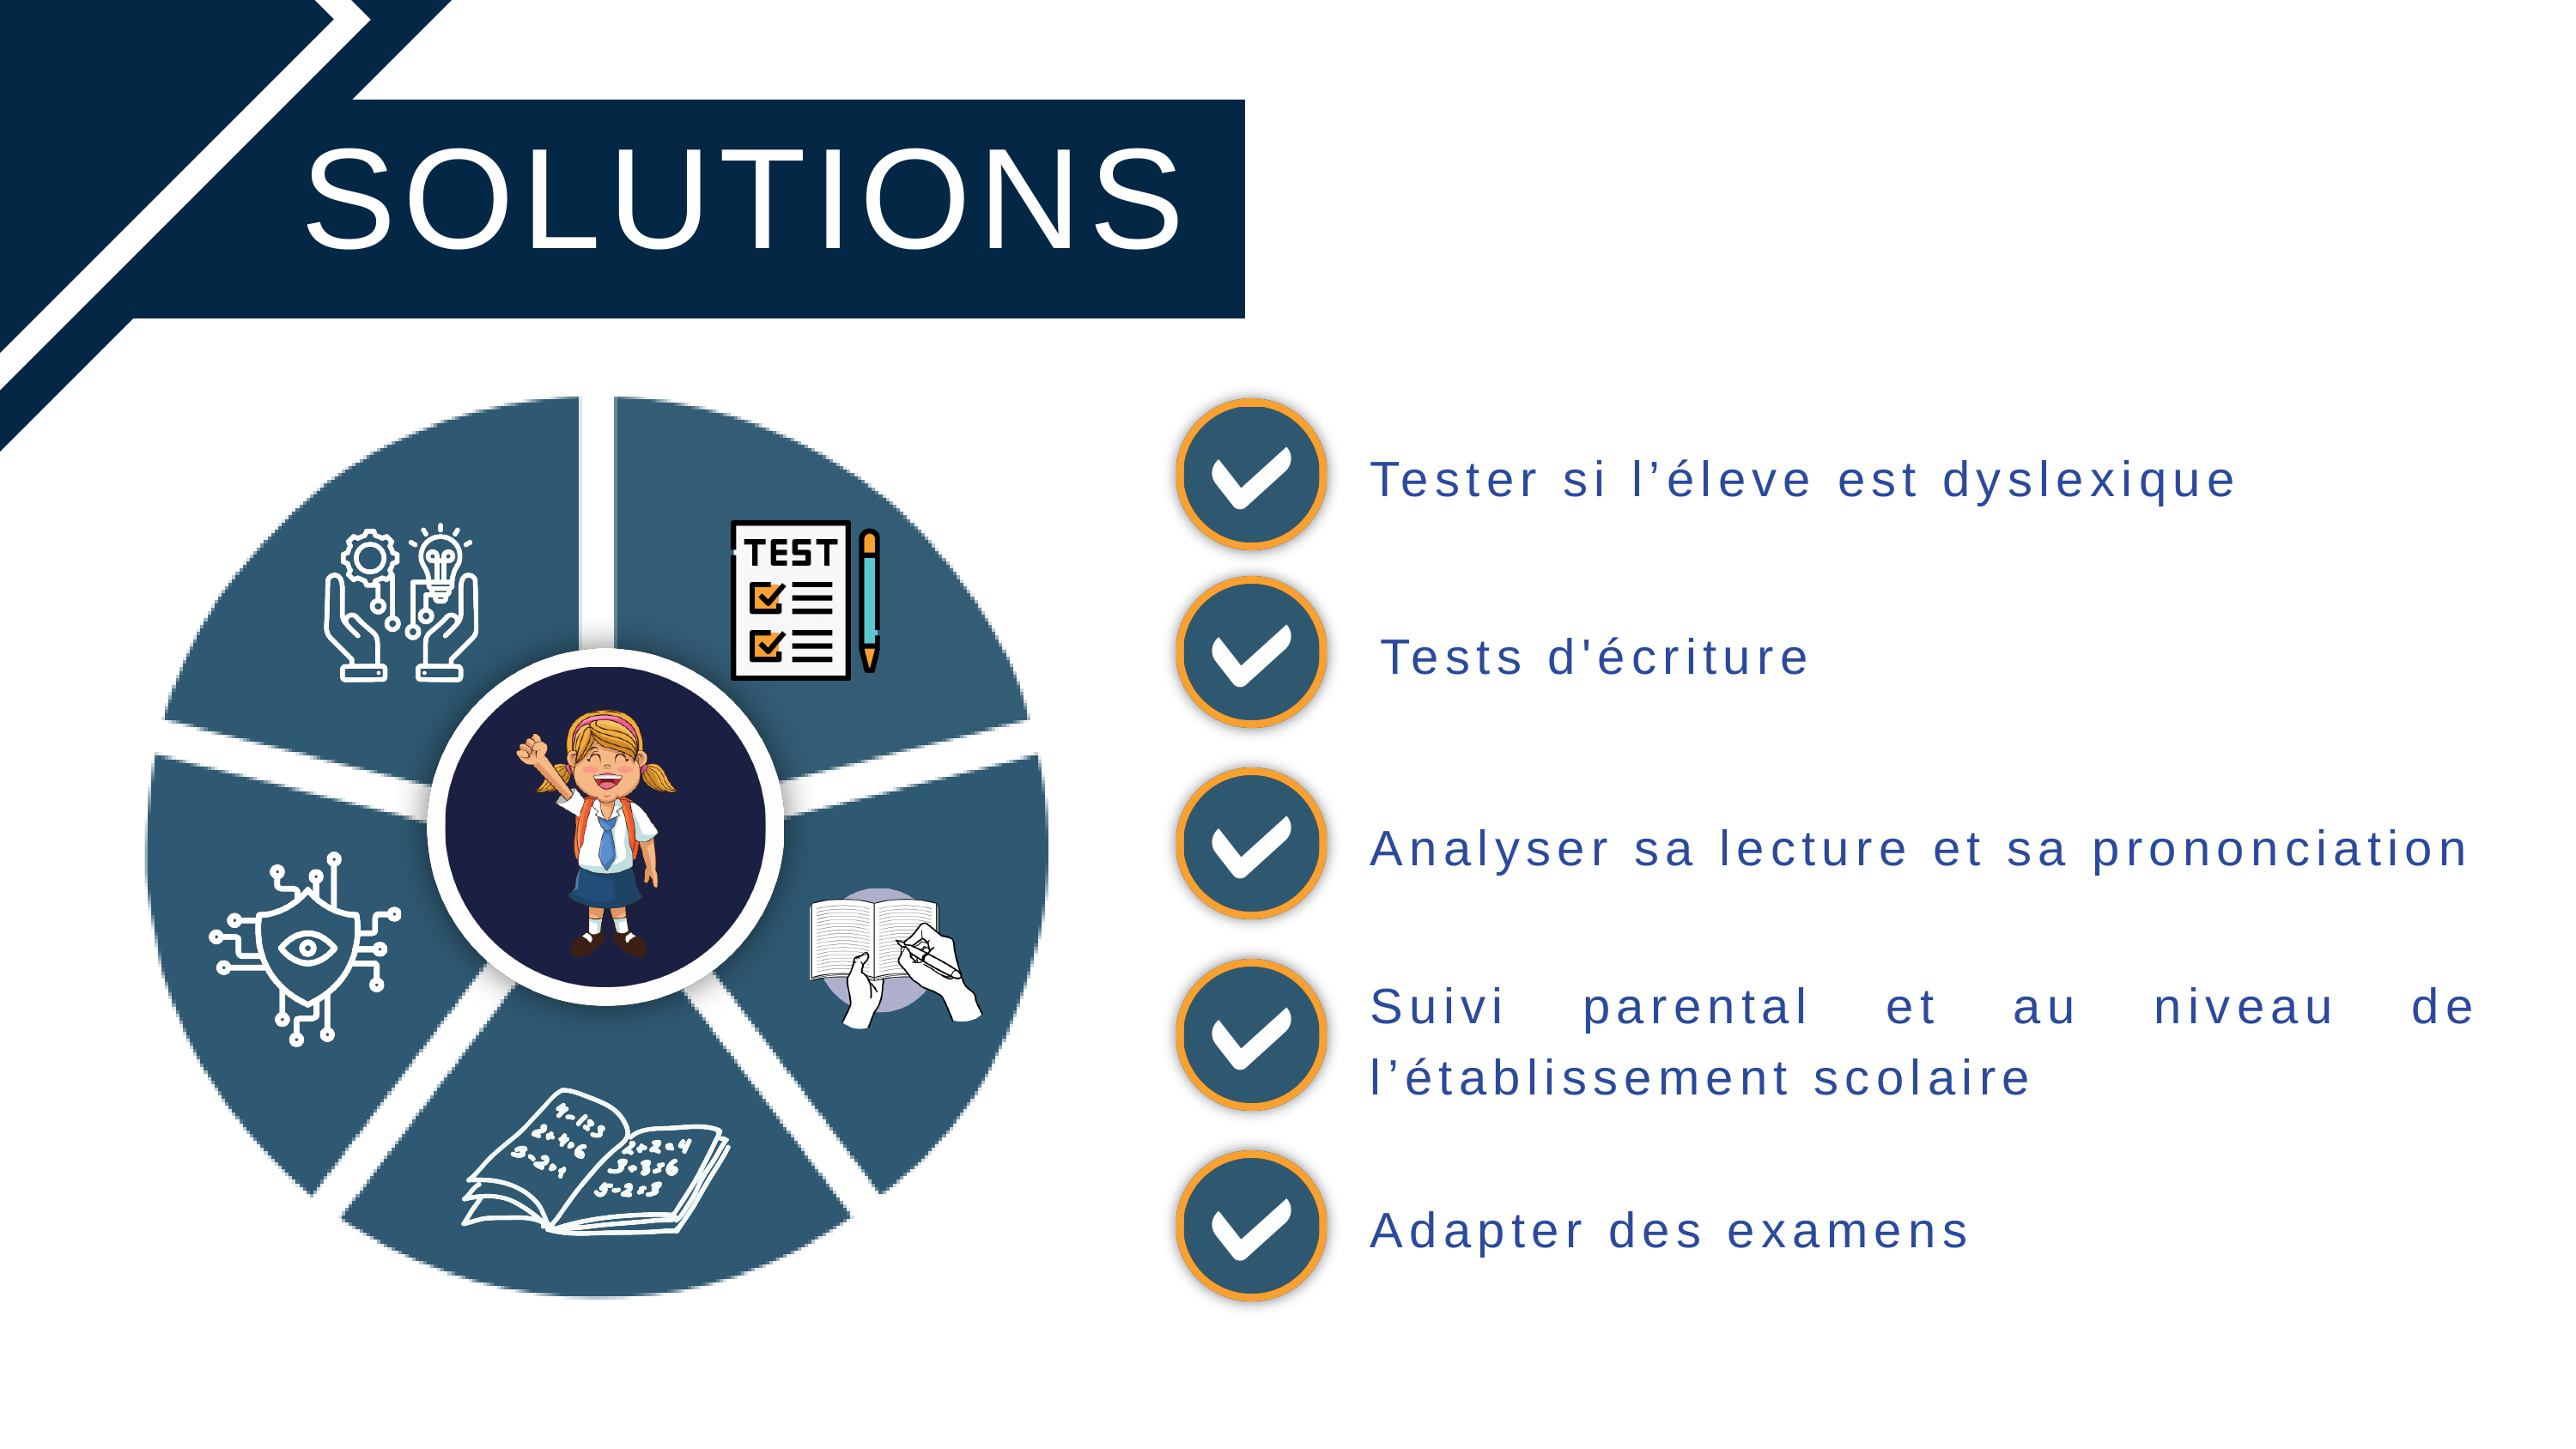

SOLUTIONS

Tester si l’éleve est dyslexique

Tests d'écriture

Analyser sa lecture et sa prononciation

Suivi parental et au niveau de l’établissement scolaire

Adapter des examens